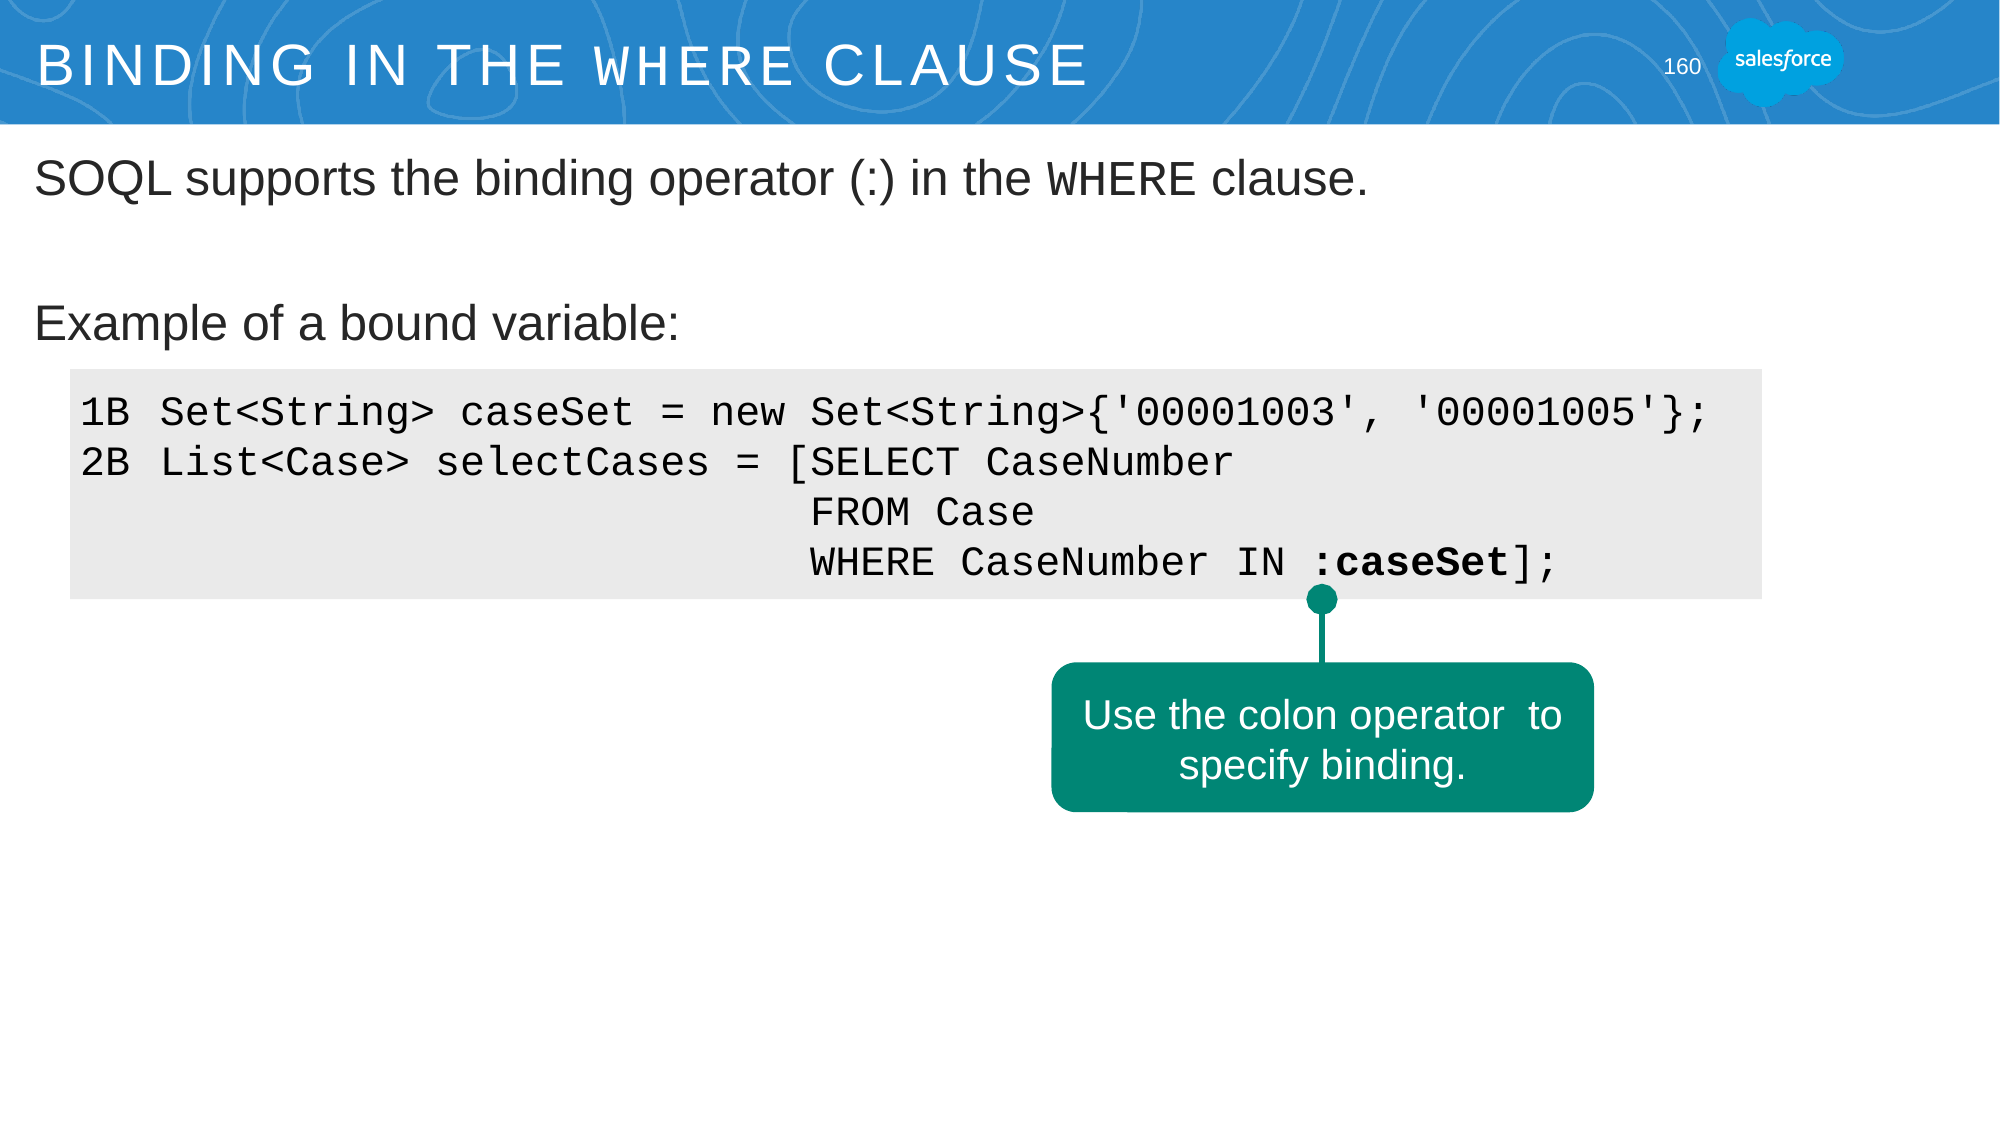

# Binding in the WHERE Clause
160
SOQL supports the binding operator (:) in the WHERE clause.

Example of a bound variable:
1B
2B
Set<String> caseSet = new Set<String>{'00001003', '00001005'};
List<Case> selectCases = [SELECT CaseNumber
                          FROM Case
                          WHERE CaseNumber IN :caseSet];
Use the colon operator  to specify binding.